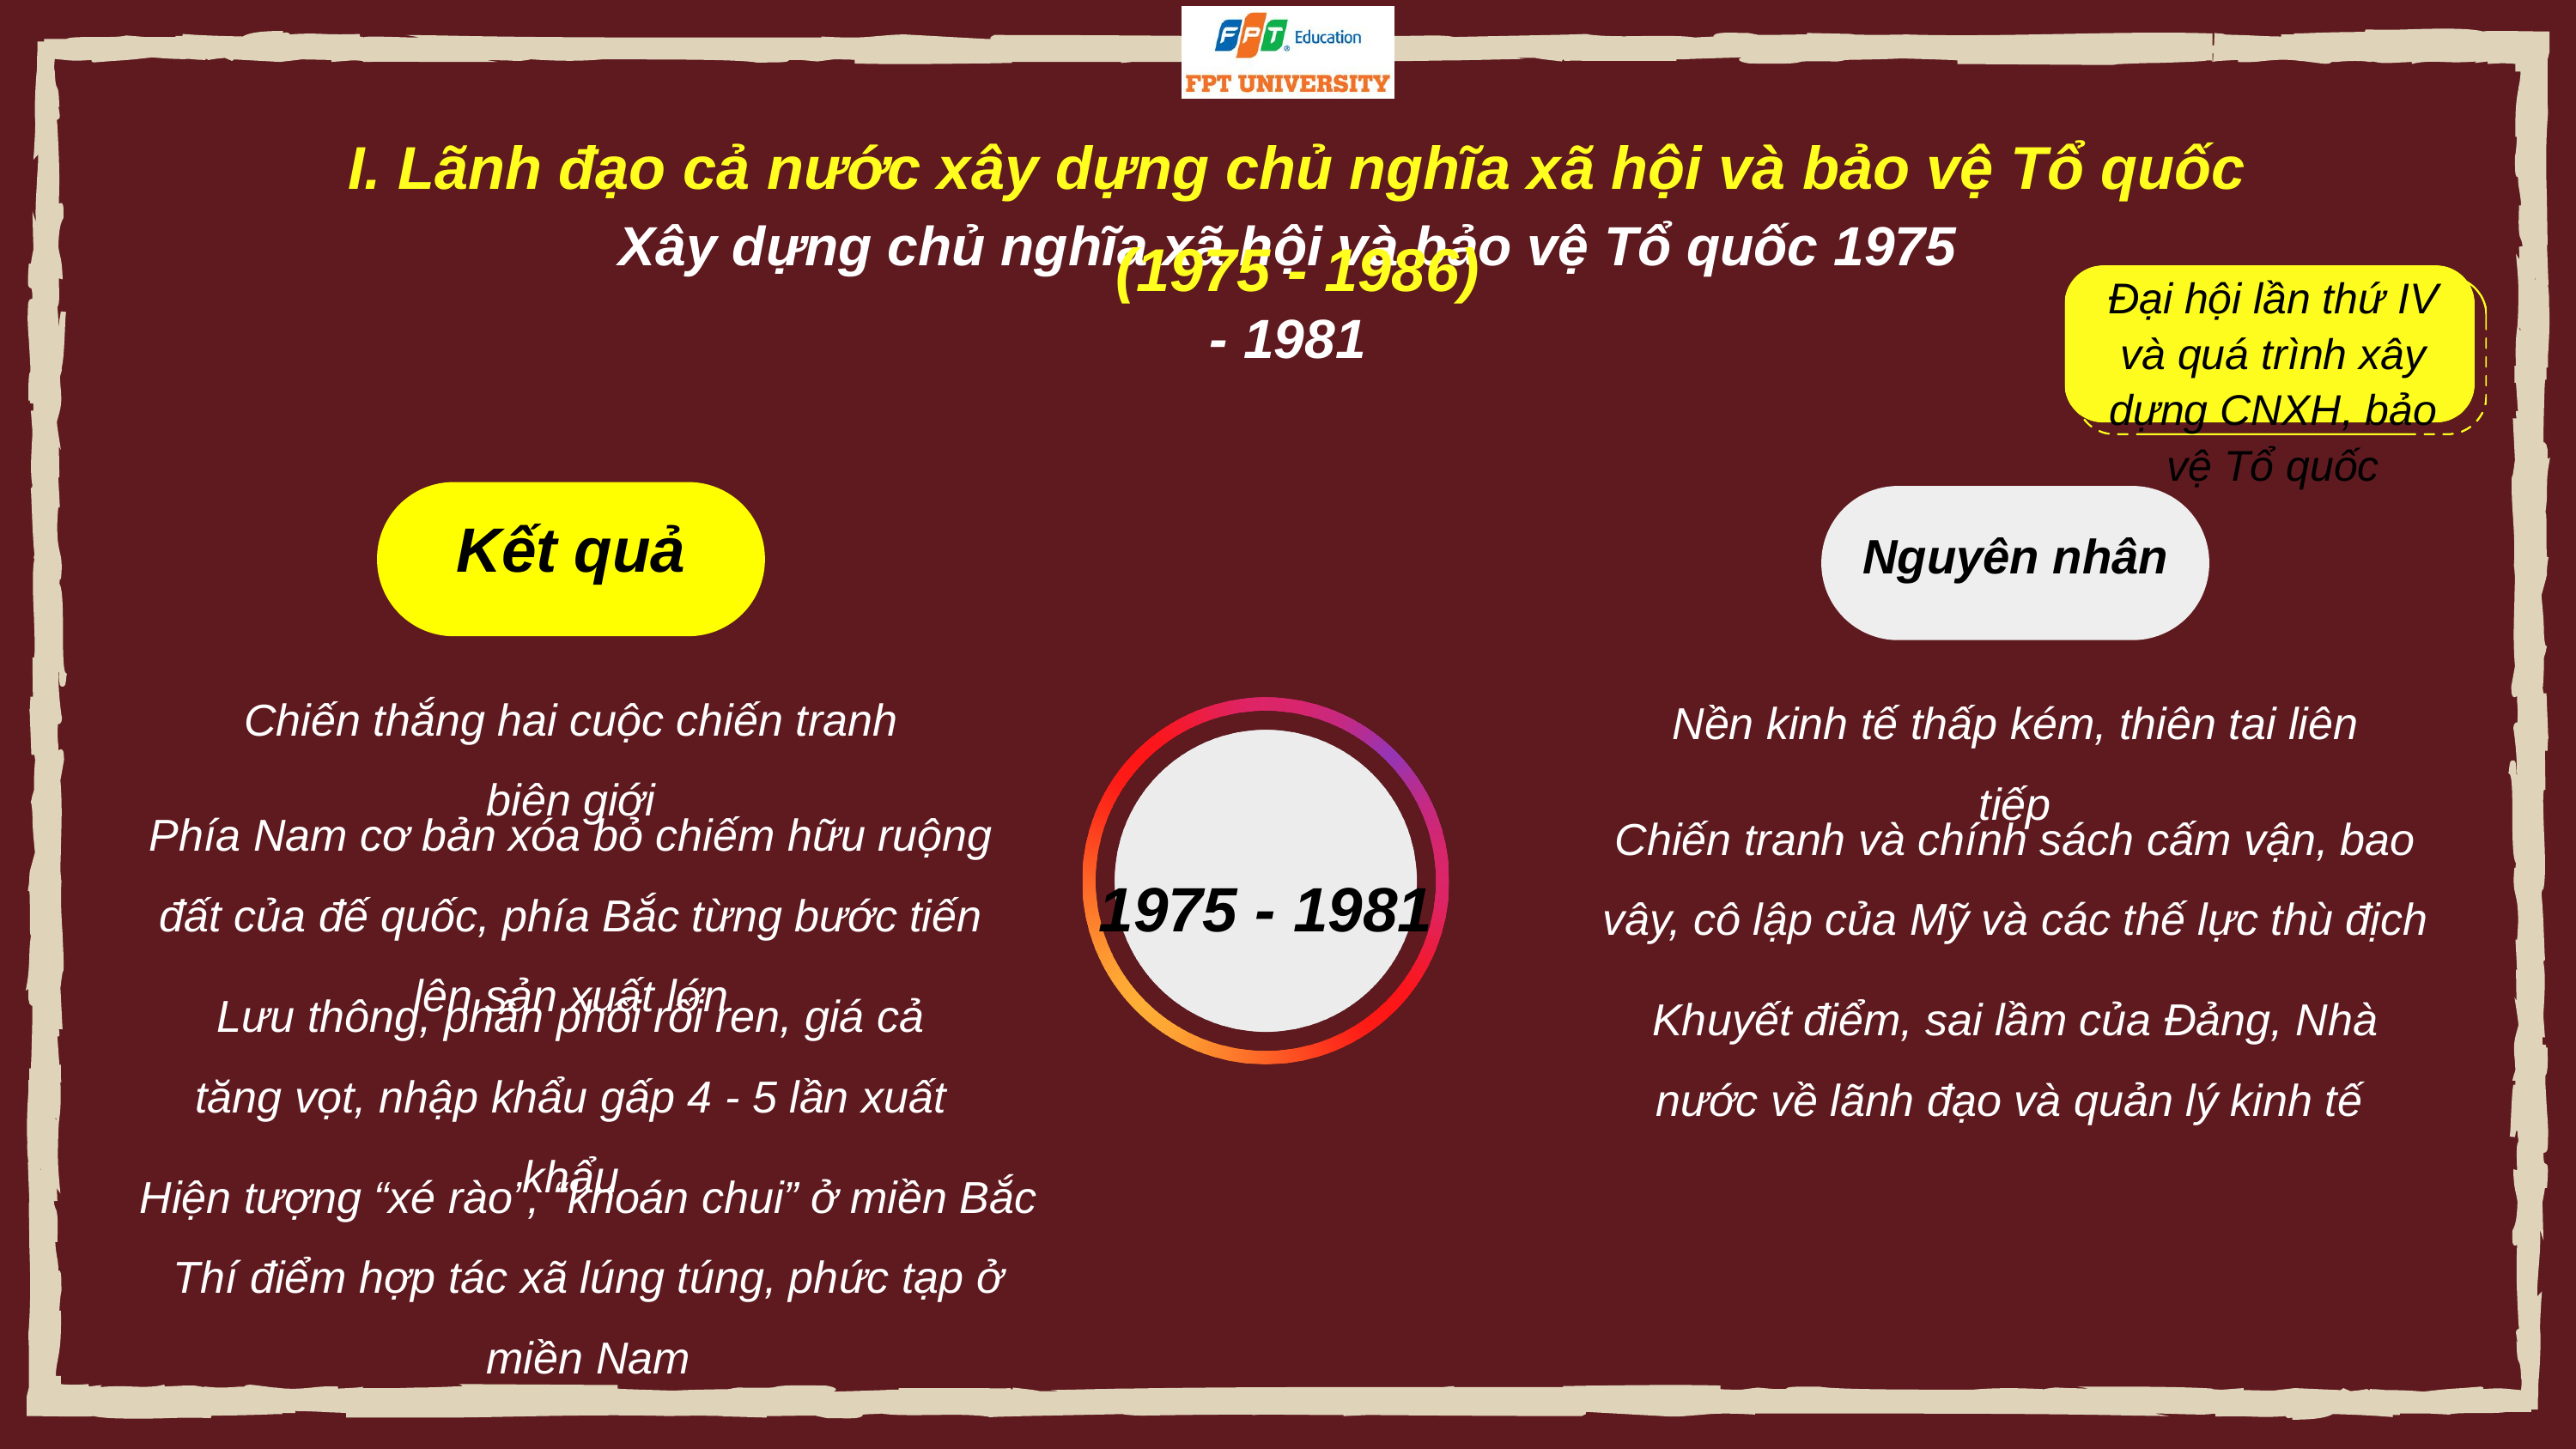

I. Lãnh đạo cả nước xây dựng chủ nghĩa xã hội và bảo vệ Tổ quốc (1975 - 1986)
Xây dựng chủ nghĩa xã hội và bảo vệ Tổ quốc 1975 - 1981

Đại hội lần thứ IV và quá trình xây dựng CNXH, bảo vệ Tổ quốc

Kết quả

Nguyên nhân
Chiến thắng hai cuộc chiến tranh biên giới
Nền kinh tế thấp kém, thiên tai liên tiếp

1975 - 1981
Phía Nam cơ bản xóa bỏ chiếm hữu ruộng đất của đế quốc, phía Bắc từng bước tiến lên sản xuất lớn
Chiến tranh và chính sách cấm vận, bao vây, cô lập của Mỹ và các thế lực thù địch
Lưu thông, phân phối rối ren, giá cả tăng vọt, nhập khẩu gấp 4 - 5 lần xuất khẩu
Khuyết điểm, sai lầm của Đảng, Nhà nước về lãnh đạo và quản lý kinh tế
Hiện tượng “xé rào”, “khoán chui” ở miền Bắc
Thí điểm hợp tác xã lúng túng, phức tạp ở miền Nam